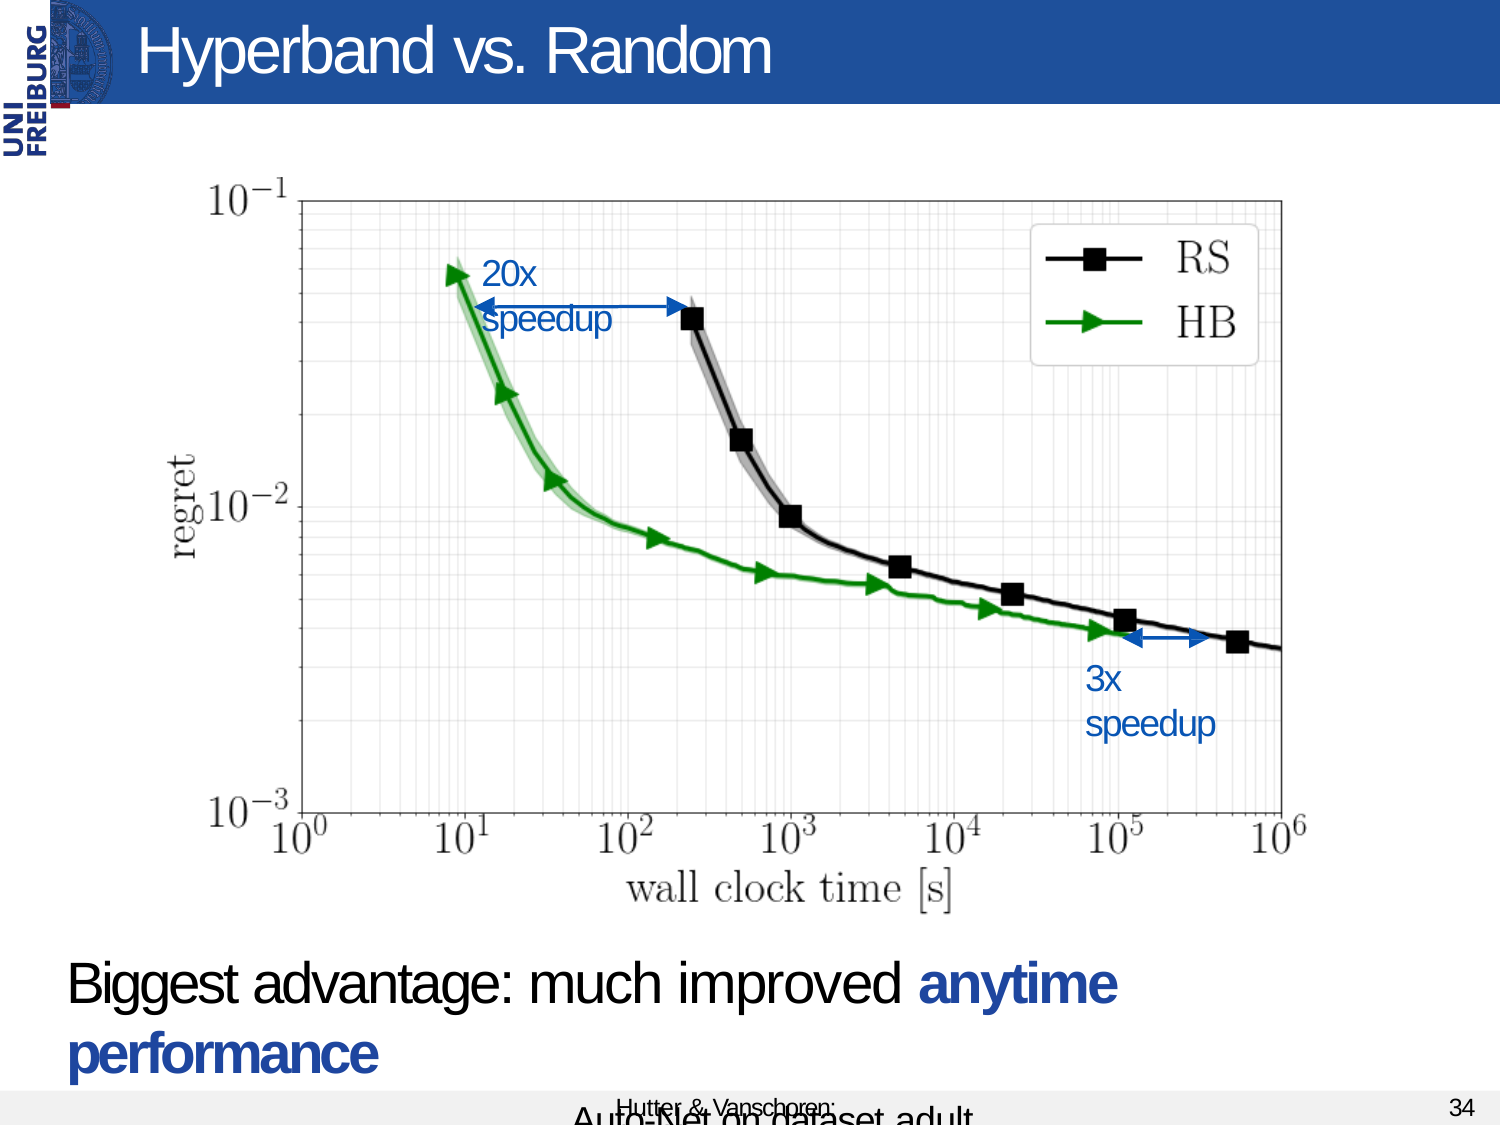

# Hyperband vs. Random Search

20x speedup

3x speedup
Biggest advantage: much improved anytime performance
Auto-Net on dataset adult

Hutter & Vanschoren: AutoML
34